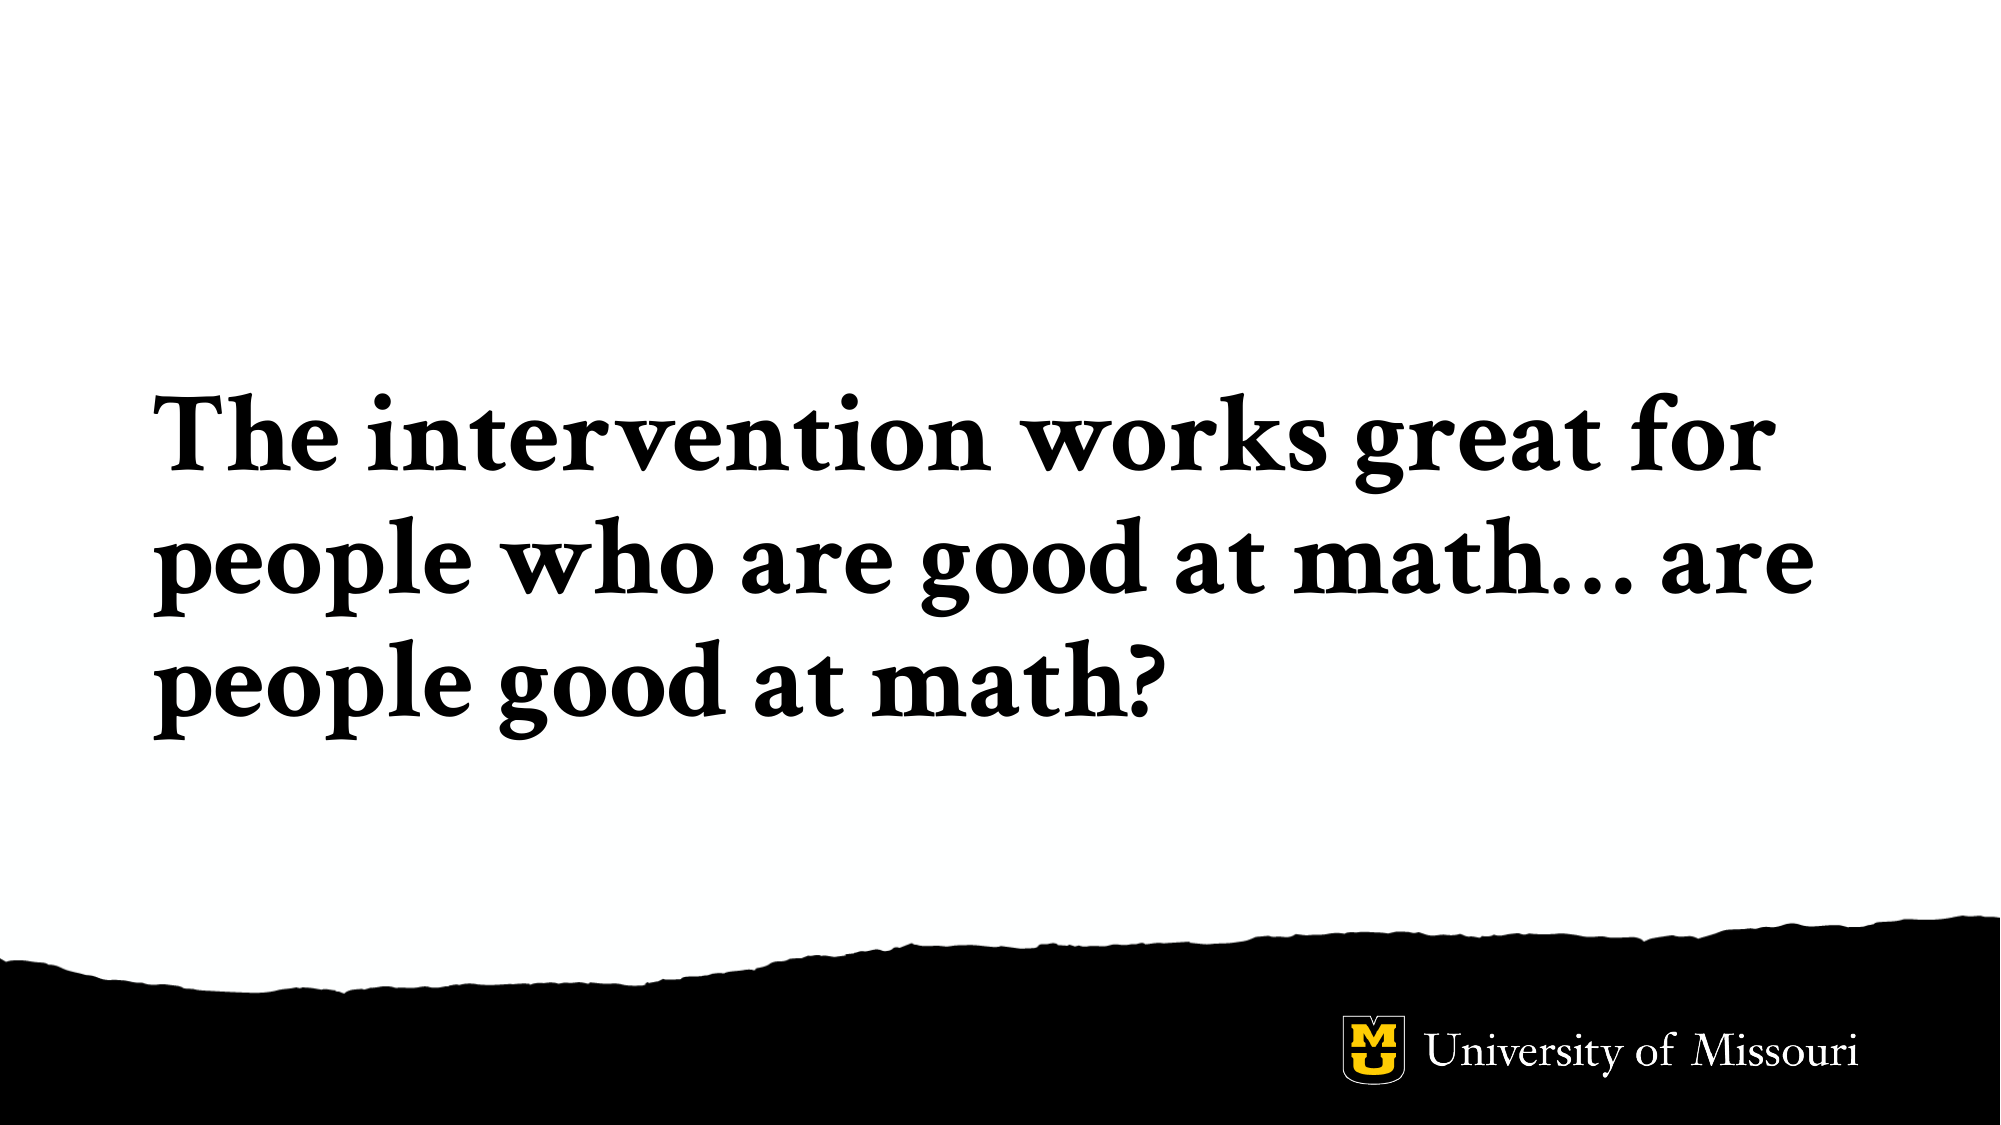

# The intervention works great for people who are good at math… are people good at math?